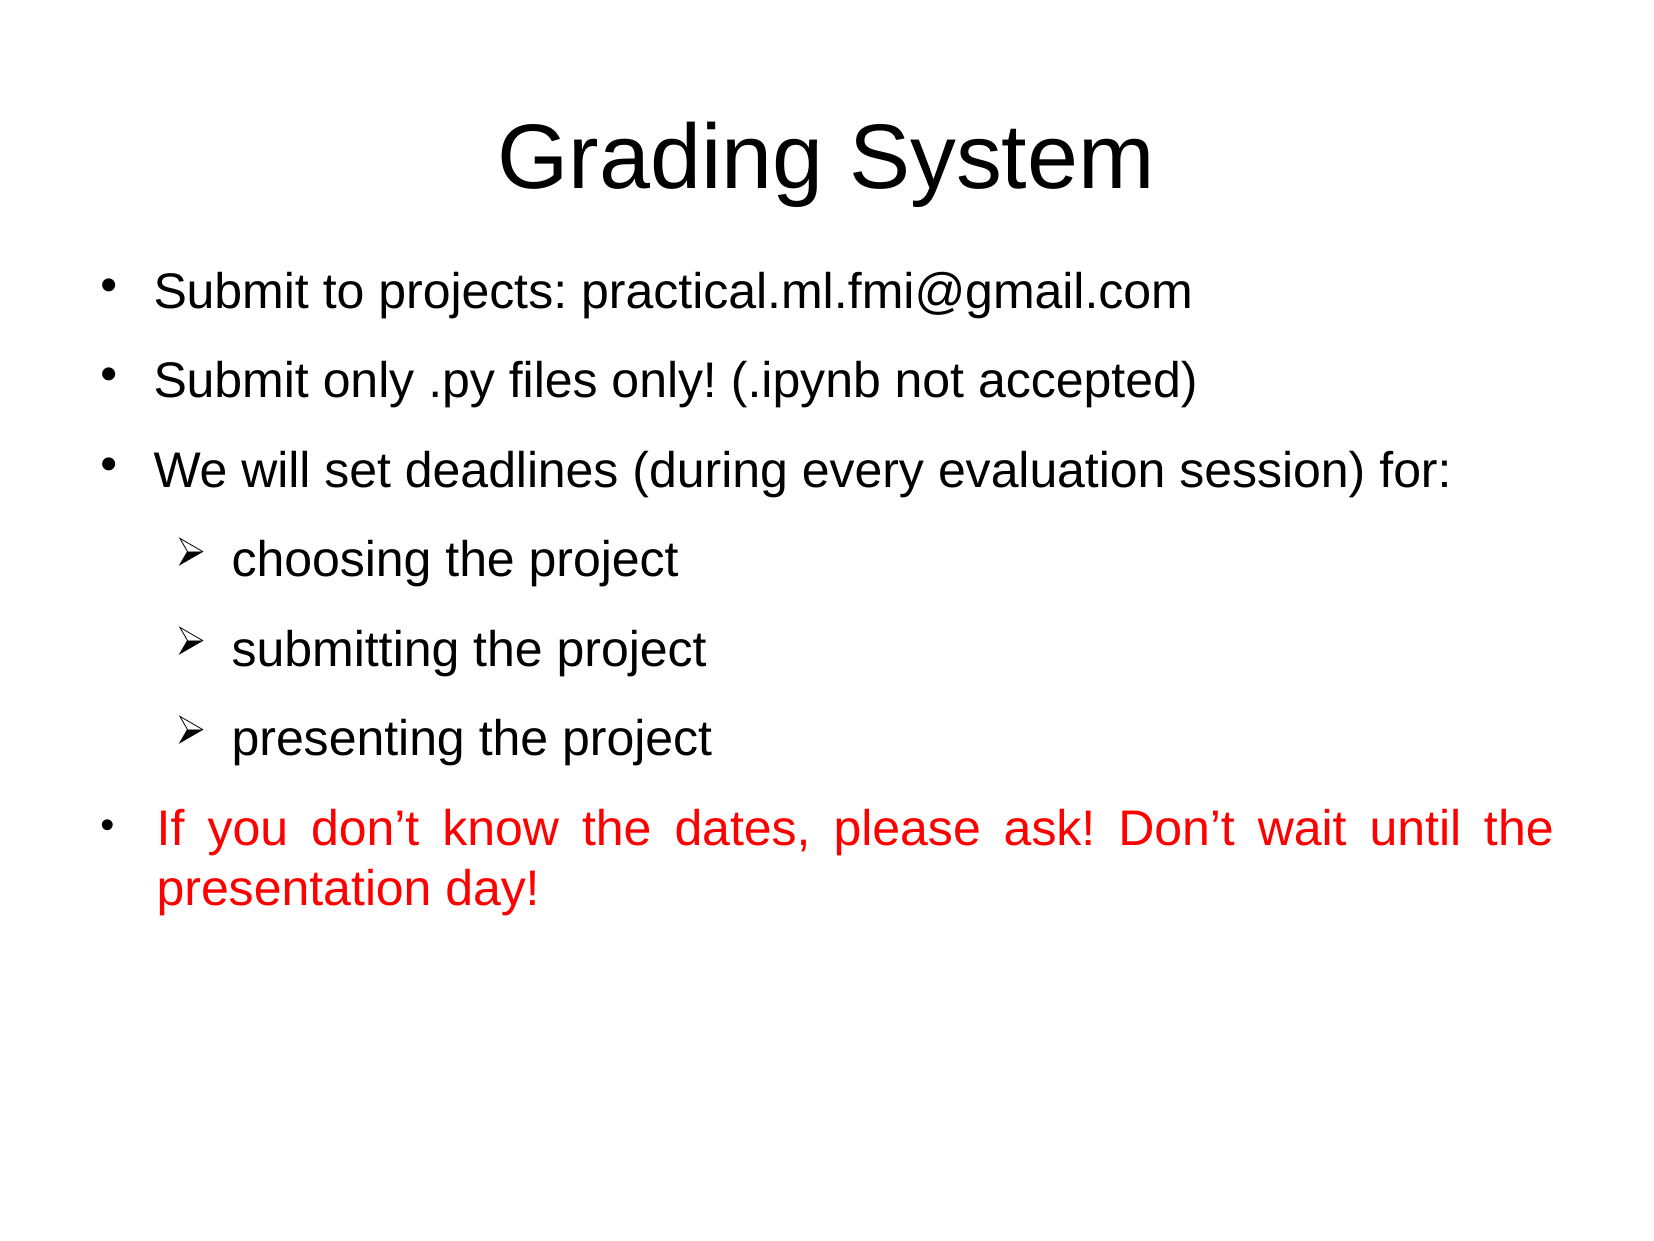

Grading System
Submit to projects: practical.ml.fmi@gmail.com
Submit only .py files only! (.ipynb not accepted)
We will set deadlines (during every evaluation session) for:
choosing the project
submitting the project
presenting the project
If you don’t know the dates, please ask! Don’t wait until the presentation day!